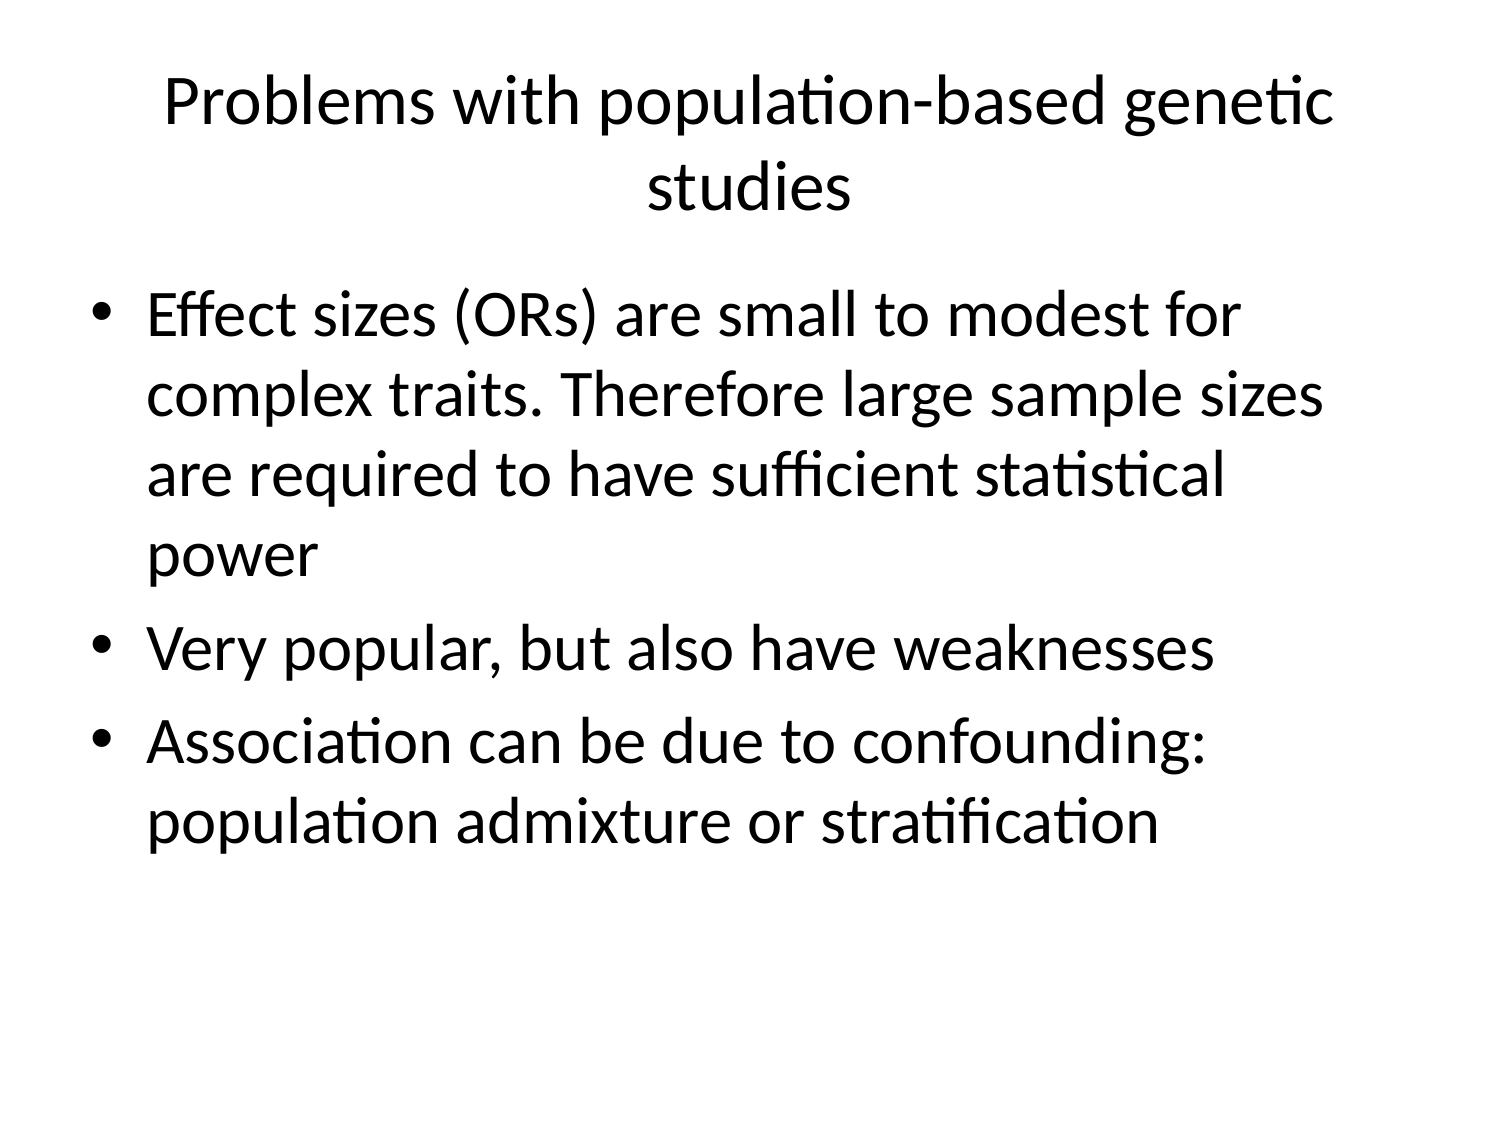

# Problems with population-based genetic studies
Effect sizes (ORs) are small to modest for complex traits. Therefore large sample sizes are required to have sufficient statistical power
Very popular, but also have weaknesses
Association can be due to confounding: population admixture or stratification